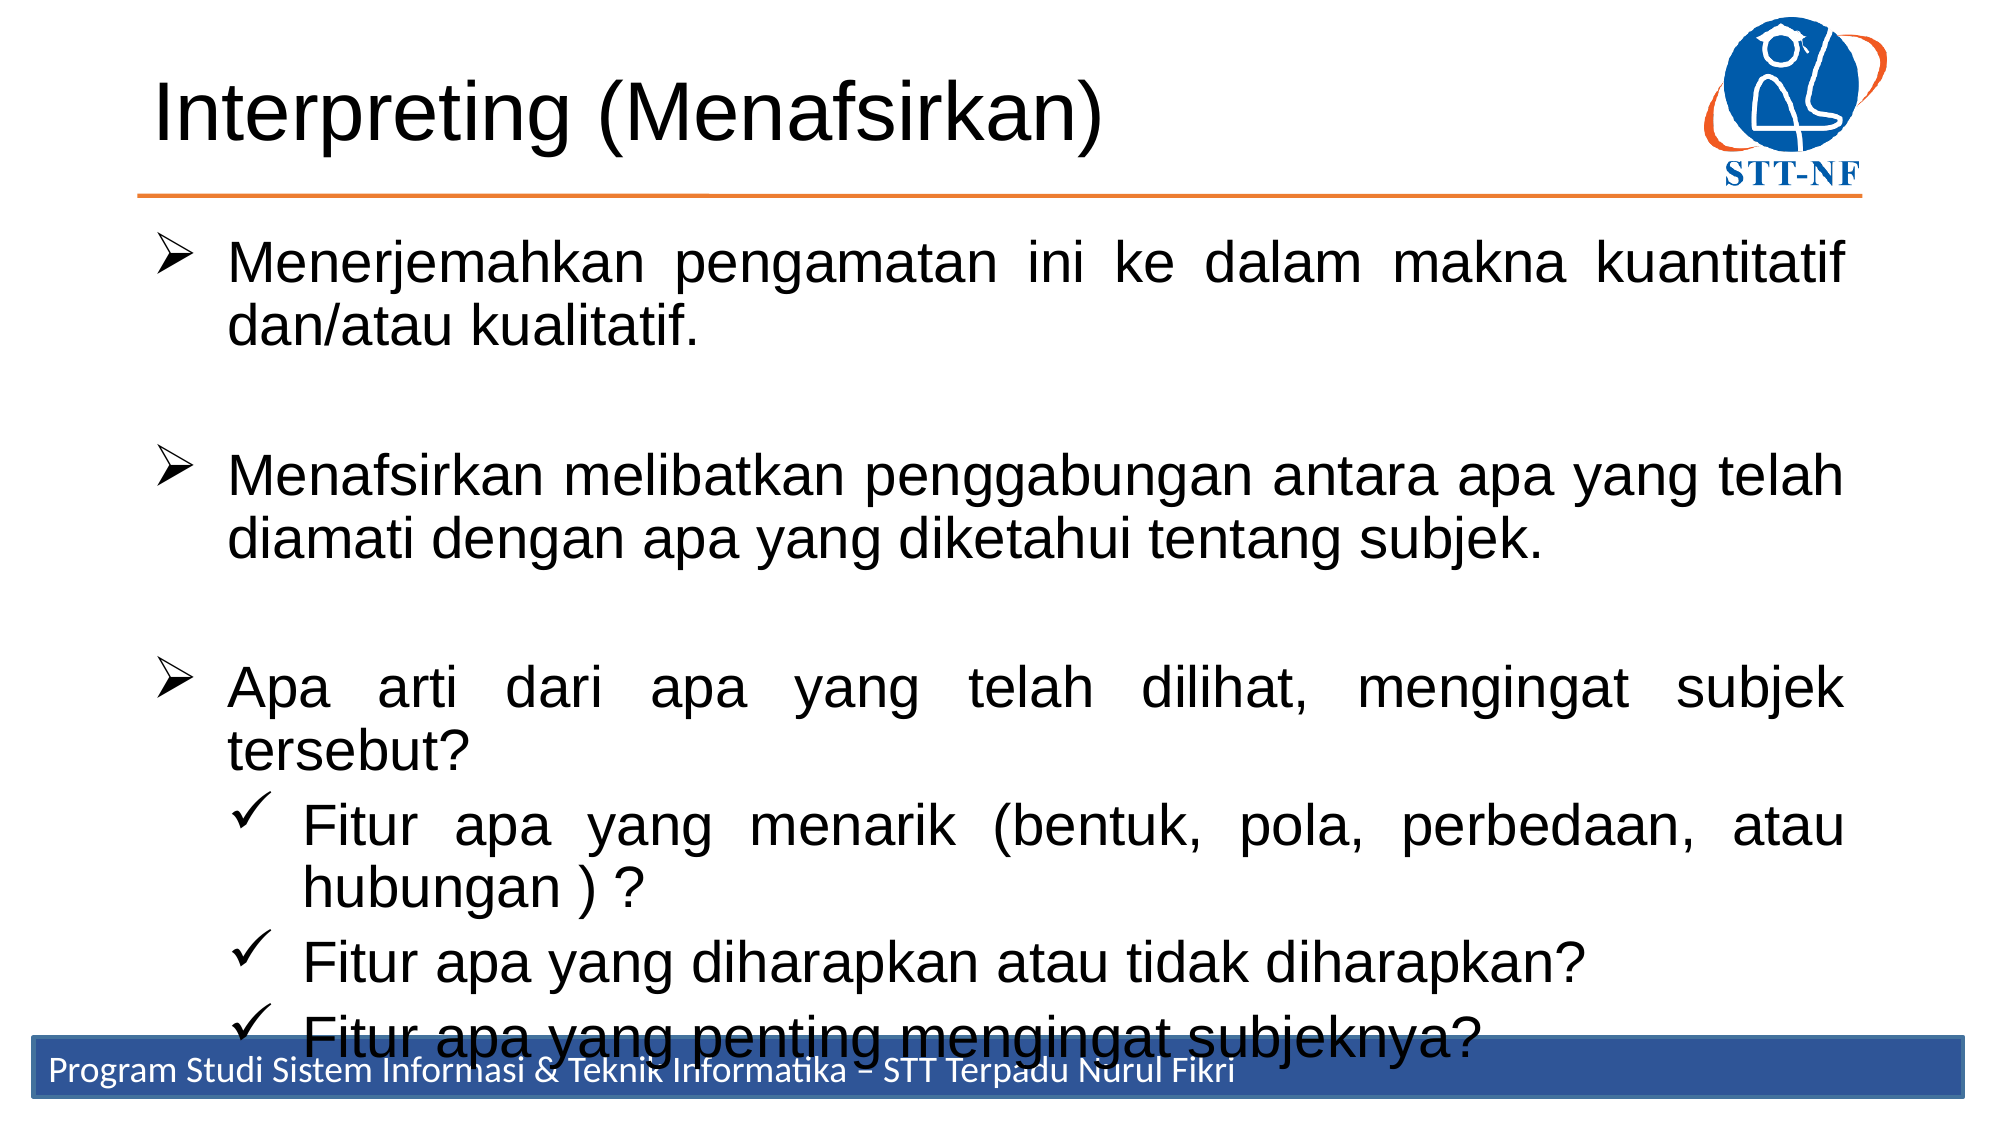

Interpreting (Menafsirkan)
Menerjemahkan pengamatan ini ke dalam makna kuantitatif dan/atau kualitatif.

Menafsirkan melibatkan penggabungan antara apa yang telah diamati dengan apa yang diketahui tentang subjek.

Apa arti dari apa yang telah dilihat, mengingat subjek tersebut?
Fitur apa yang menarik (bentuk, pola, perbedaan, atau hubungan ) ?
Fitur apa yang diharapkan atau tidak diharapkan?
Fitur apa yang penting mengingat subjeknya?